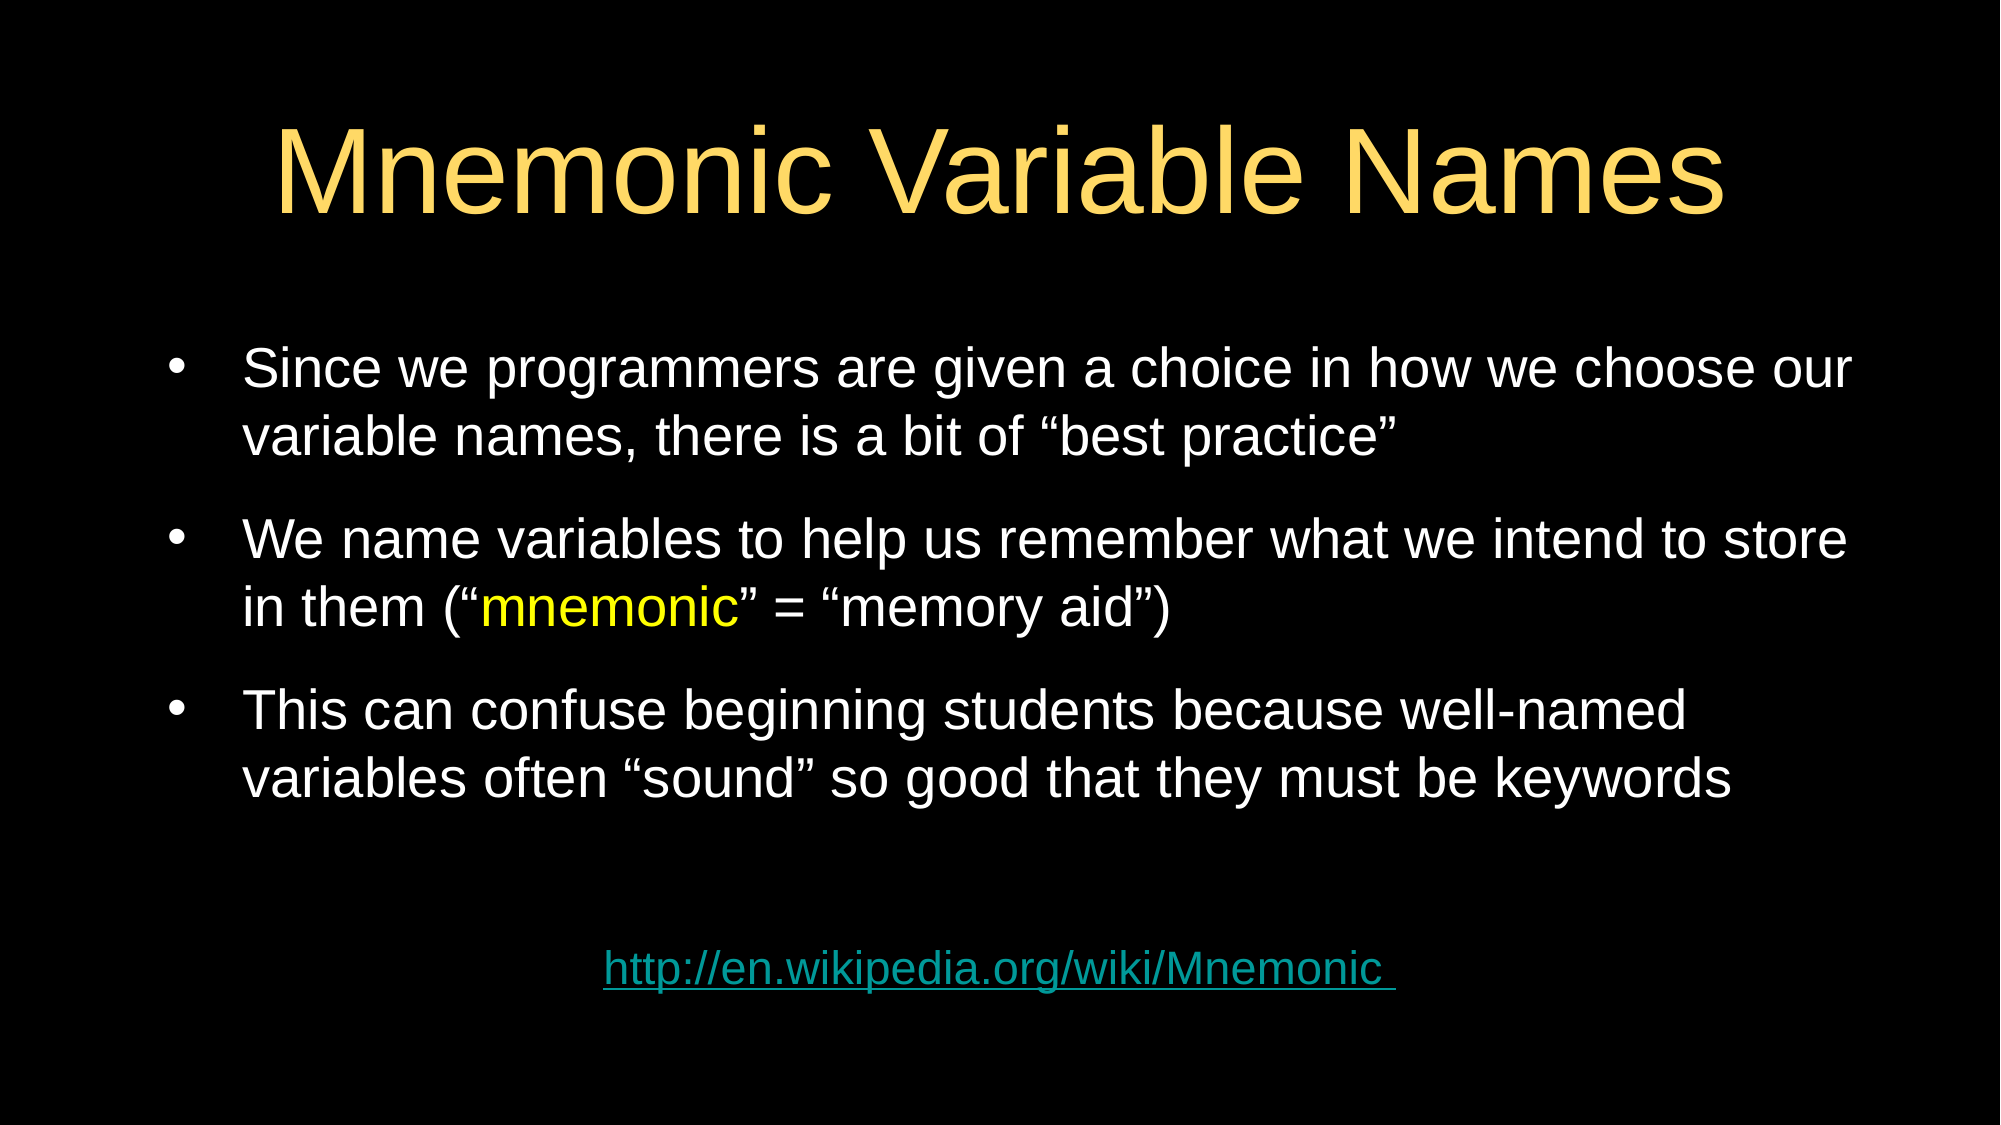

# Mnemonic Variable Names
Since we programmers are given a choice in how we choose our variable names, there is a bit of “best practice”
We name variables to help us remember what we intend to store in them (“mnemonic” = “memory aid”)
This can confuse beginning students because well-named variables often “sound” so good that they must be keywords
http://en.wikipedia.org/wiki/Mnemonic